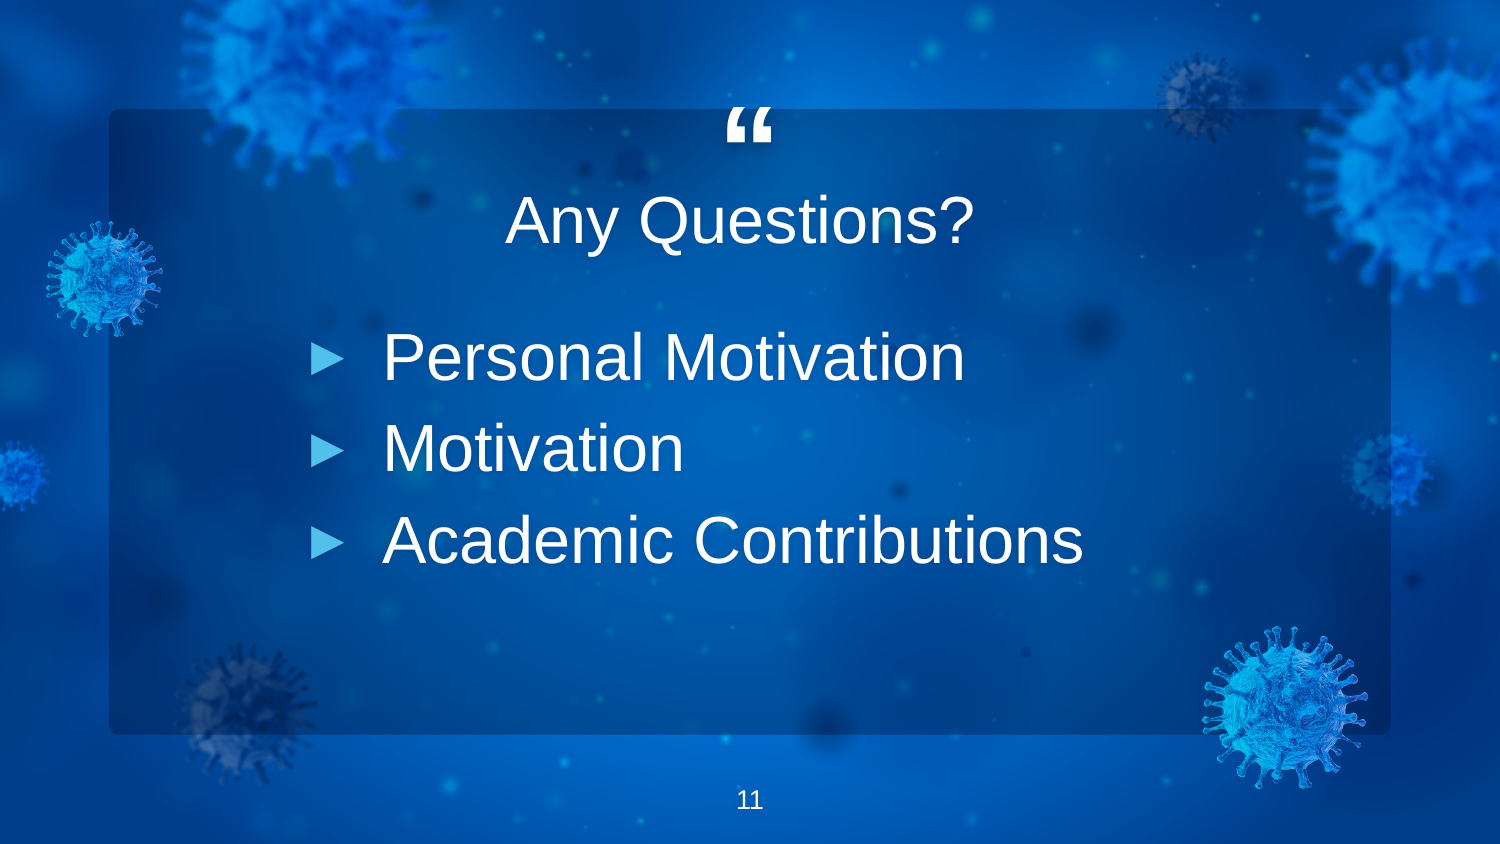

Any Questions?

Personal Motivation
Motivation
Academic Contributions

11